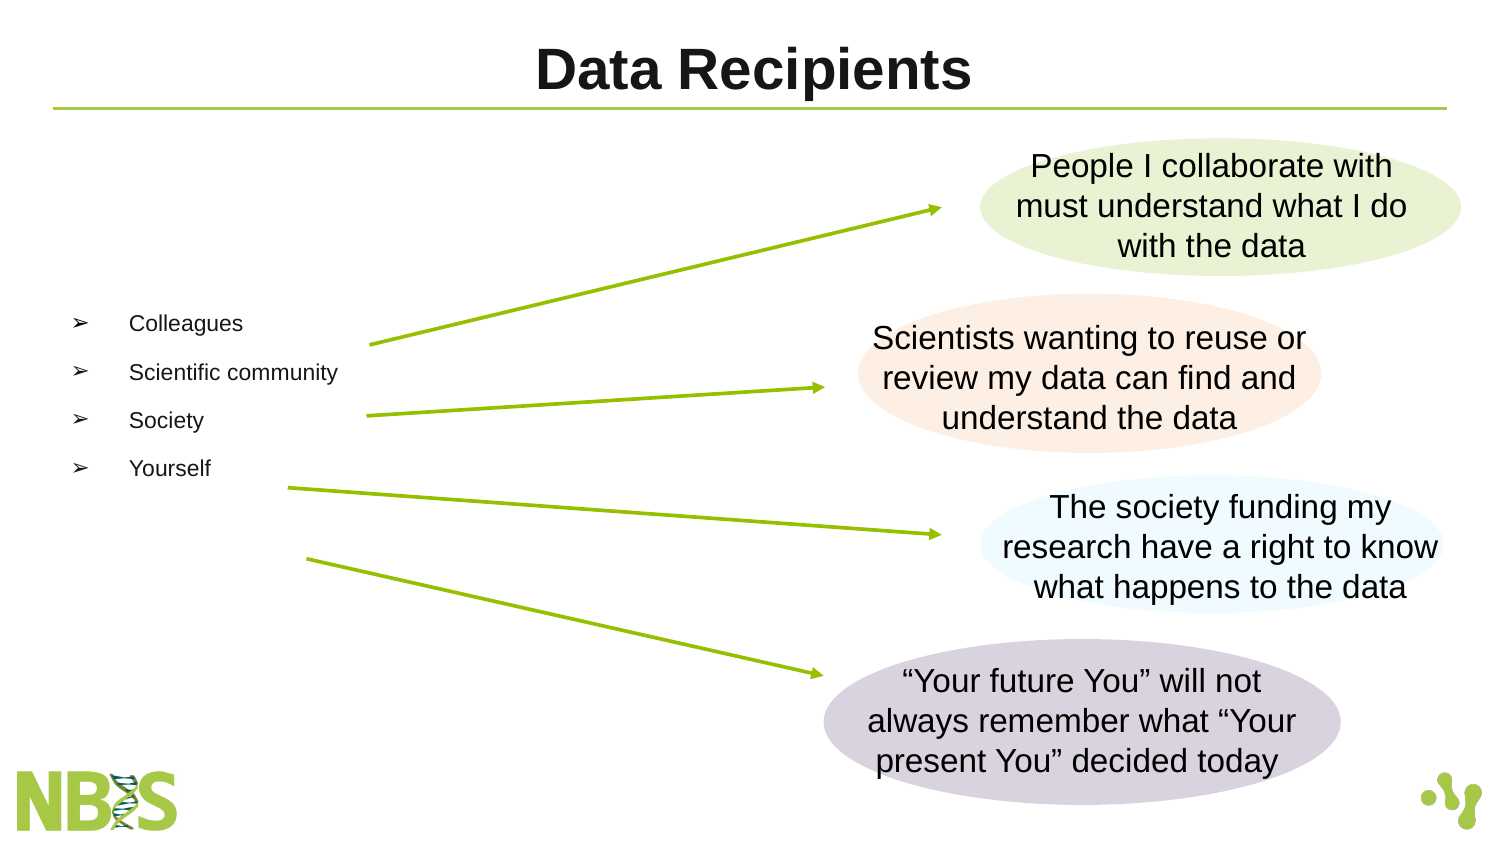

# Data Recipients
People I collaborate with must understand what I do with the data

Colleagues
Scientific community
Society
Yourself

Scientists wanting to reuse or review my data can find and understand the data

The society funding my research have a right to know what happens to the data

“Your future You” will not always remember what “Your present You” decided today